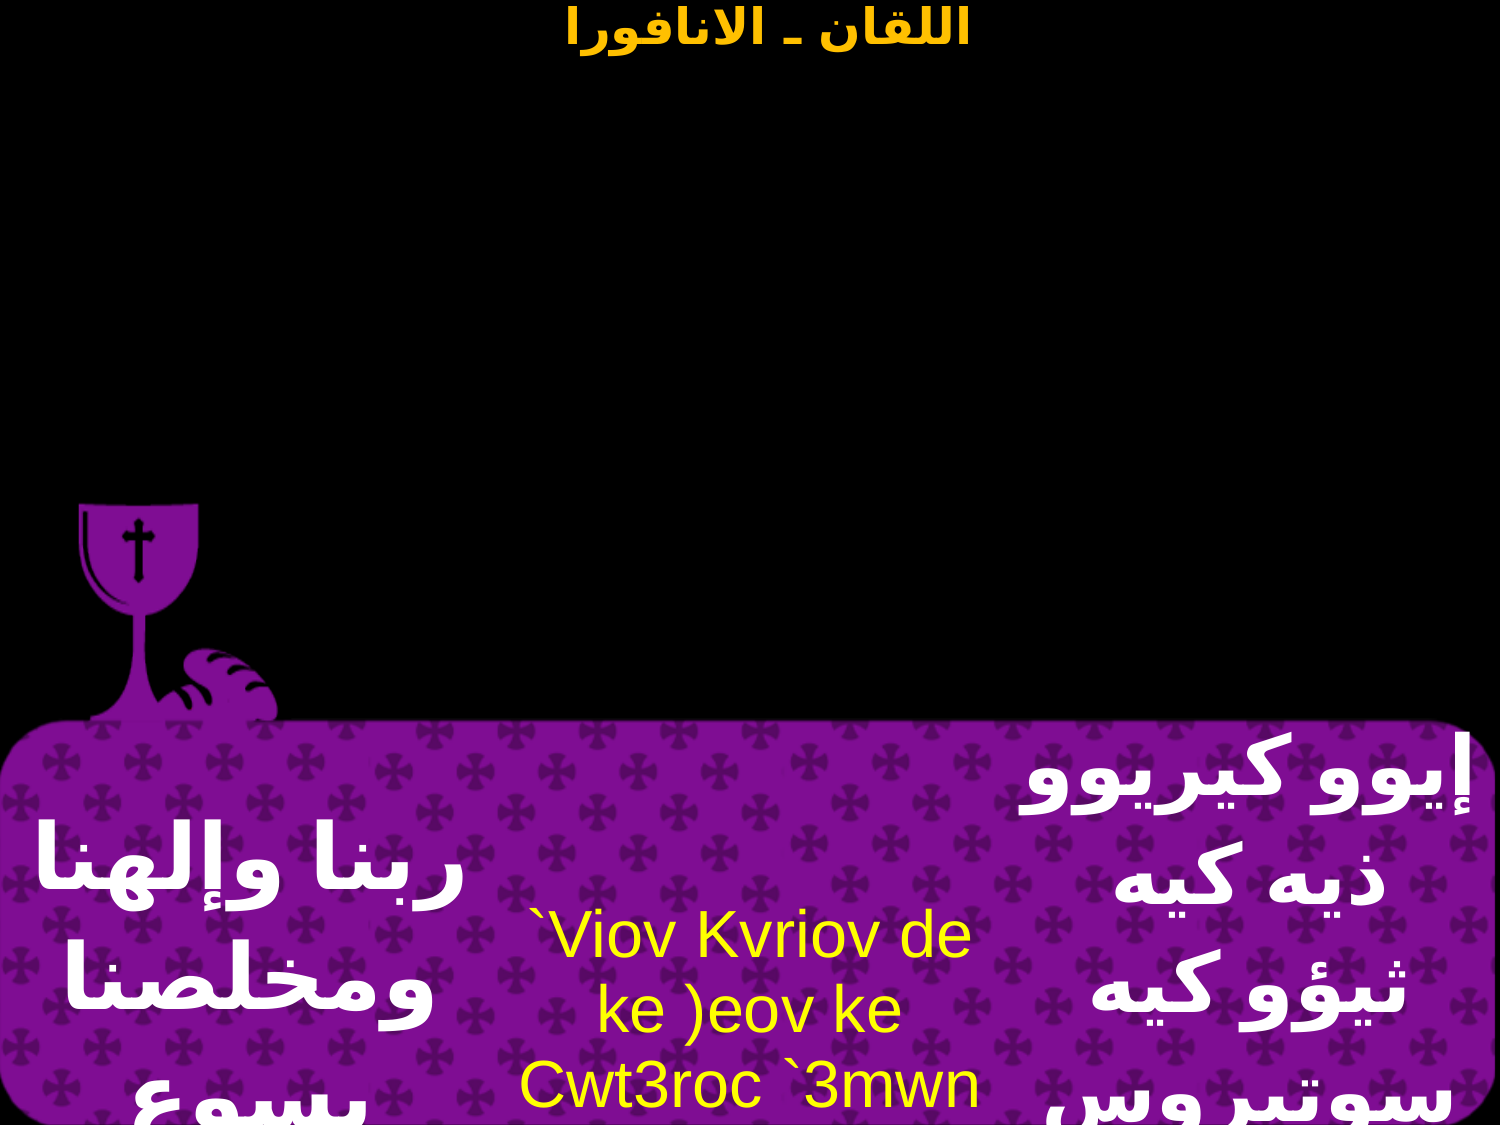

| ربنا وإلهنا ومخلصنا يسوع المسيح | `Viov Kvriov de ke )eov ke Cwt3roc `3mwn I3cov `Xrictov | إيوو كيريوو ذيه كيه ثيؤو كيه سوتيروس إيمون إيسو خريستوو |
| --- | --- | --- |